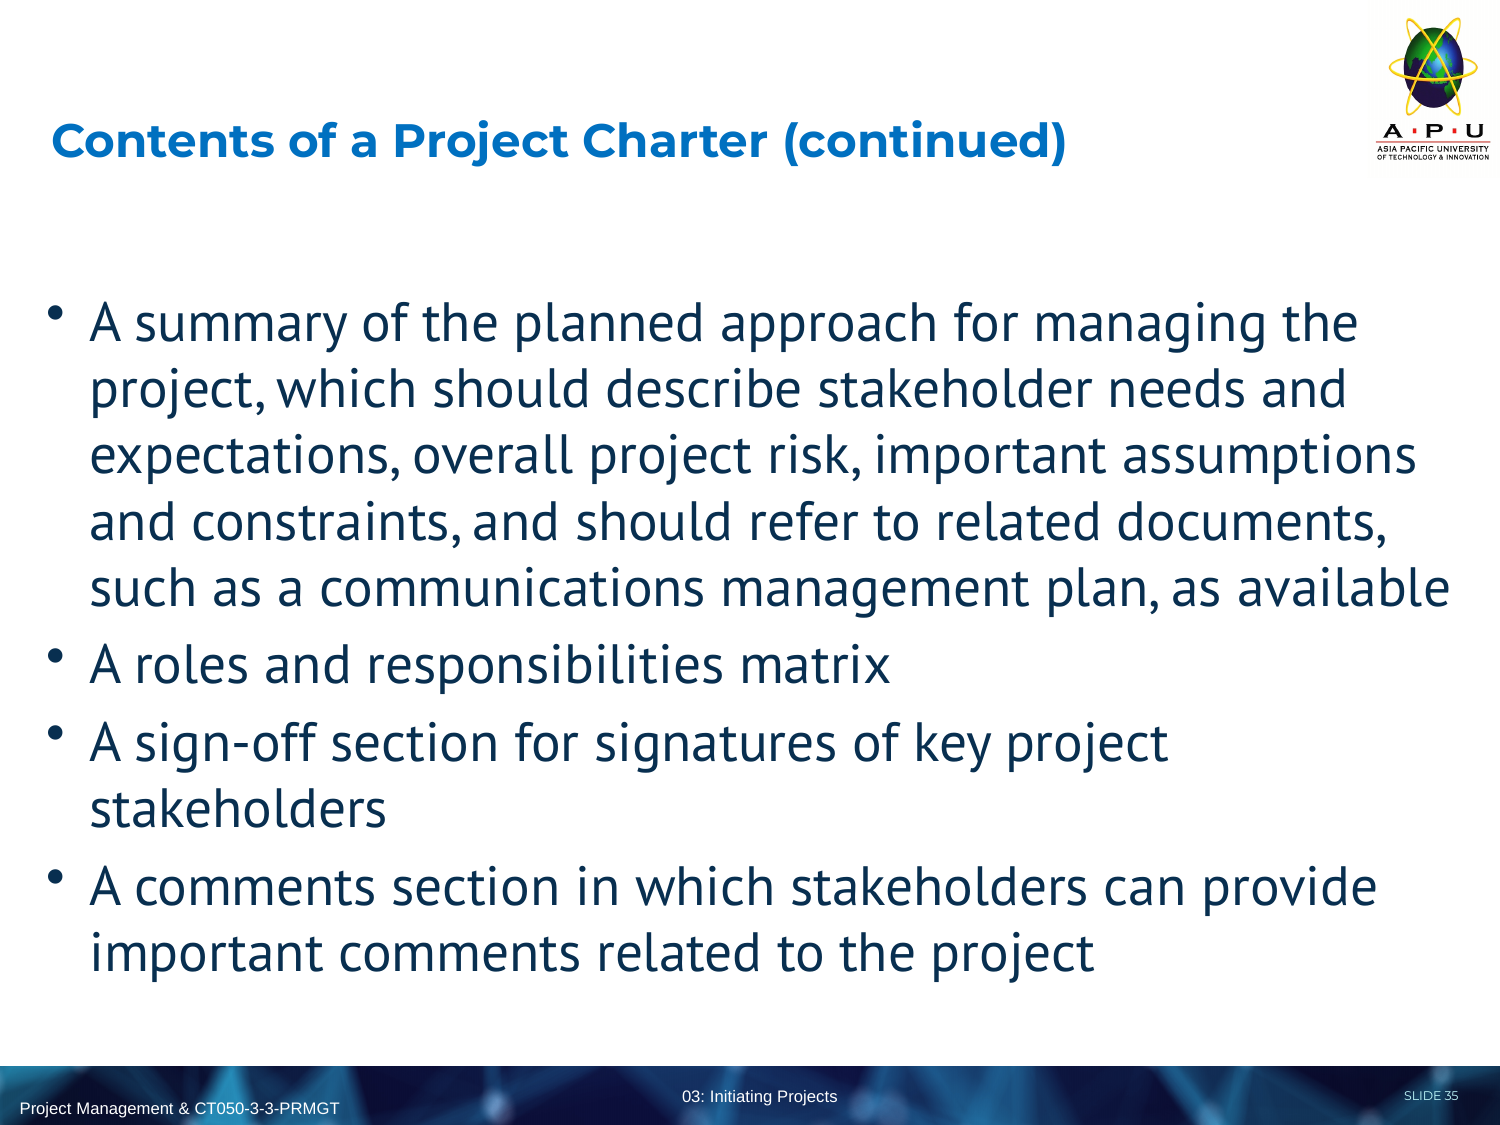

# Contents of a Project Charter (continued)
A summary of the planned approach for managing the project, which should describe stakeholder needs and expectations, overall project risk, important assumptions and constraints, and should refer to related documents, such as a communications management plan, as available
A roles and responsibilities matrix
A sign-off section for signatures of key project stakeholders
A comments section in which stakeholders can provide important comments related to the project